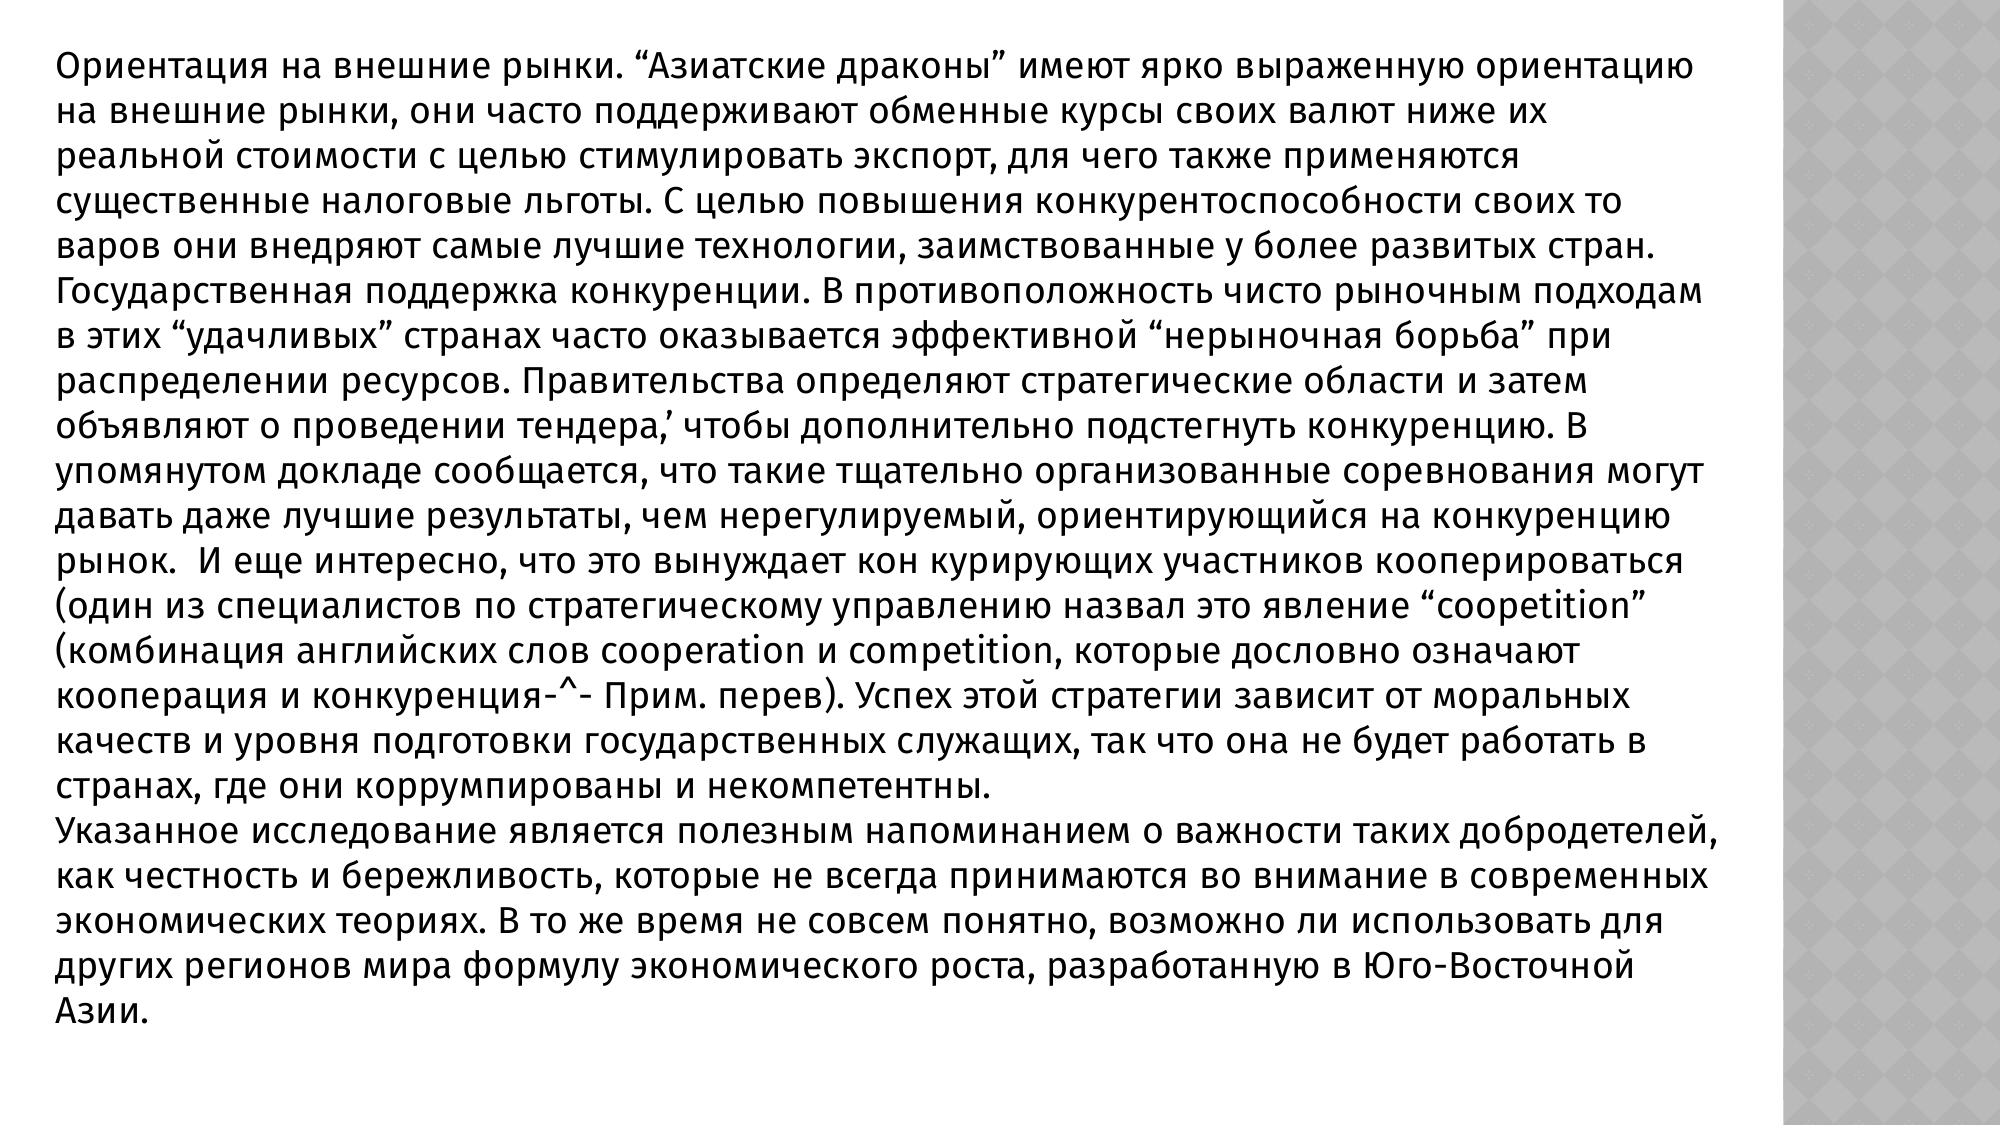

Ориентация на внешние рынки. “Азиатские драконы” имеют ярко выраженную ориентацию на внешние рынки, они часто поддерживают обменные курсы своих валют ниже их реальной стоимости с целью стимулировать экспорт, для чего также применяются существенные налоговые льготы. С целью повышения конкурентоспособности своих то варов они внедряют самые лучшие технологии, заимствованные у более развитых стран.
Государственная поддержка конкуренции. В противоположность чисто рыночным подходам в этих “удачливых” странах часто оказывается эффективной “нерыночная борьба” при распределении ресурсов. Правительства определяют стратегические области и затем объявляют о проведении тендера,’ чтобы дополнительно подстегнуть конкуренцию. В упомянутом докладе сообщается, что такие тщательно организованные соревнования могут давать даже лучшие результаты, чем нерегулируемый, ориентирующийся на конкуренцию рынок.  И еще интересно, что это вынуждает кон курирующих участников кооперироваться (один из специалистов по стратегическому управлению назвал это явление “coopetition” (комбинация английских слов cooperation и competition, которые дословно означают кооперация и конкуренция-^- Прим. перев). Успех этой стратегии зависит от моральных качеств и уровня подготовки государственных служащих, так что она не будет работать в странах, где они коррумпированы и некомпетентны.
Указанное исследование является полезным напоминанием о важности таких добродетелей, как честность и бережливость, которые не всегда принимаются во внимание в современных экономических теориях. В то же время не совсем понятно, возможно ли использовать для других регионов мира формулу экономического роста, разработанную в Юго-Восточной Азии.